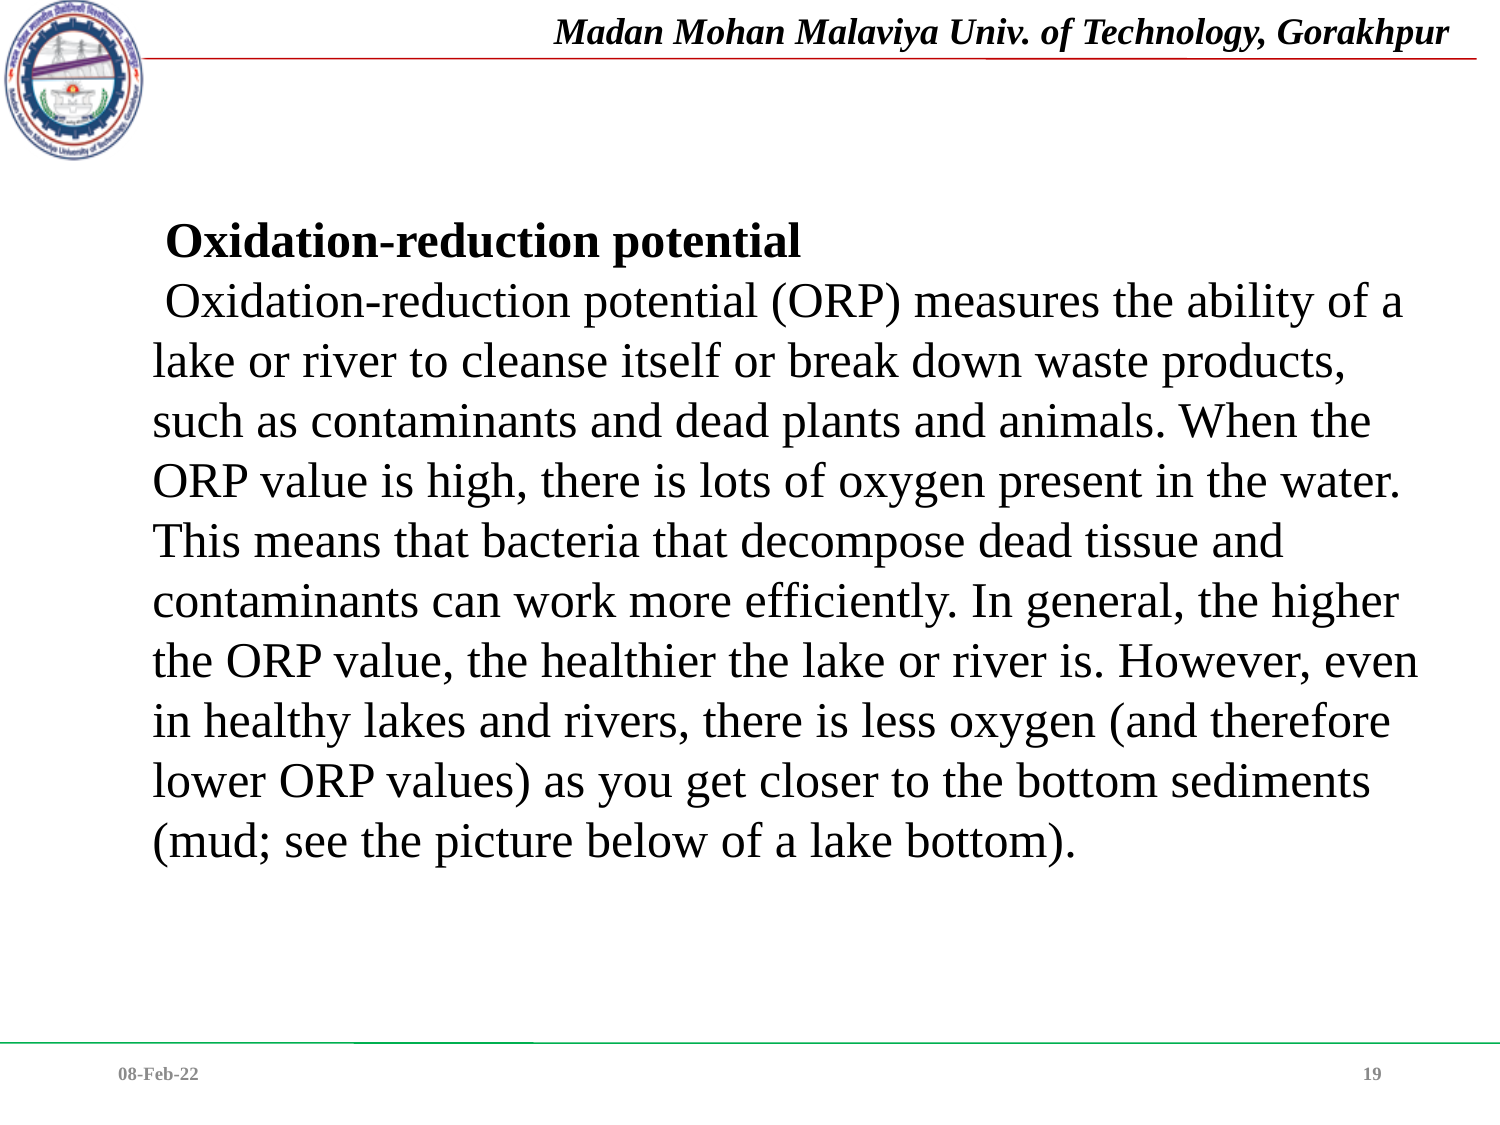

Oxidation-reduction potential
 Oxidation-reduction potential (ORP) measures the ability of a lake or river to cleanse itself or break down waste products, such as contaminants and dead plants and animals. When the ORP value is high, there is lots of oxygen present in the water. This means that bacteria that decompose dead tissue and contaminants can work more efficiently. In general, the higher the ORP value, the healthier the lake or river is. However, even in healthy lakes and rivers, there is less oxygen (and therefore lower ORP values) as you get closer to the bottom sediments (mud; see the picture below of a lake bottom).
08-Feb-22

19